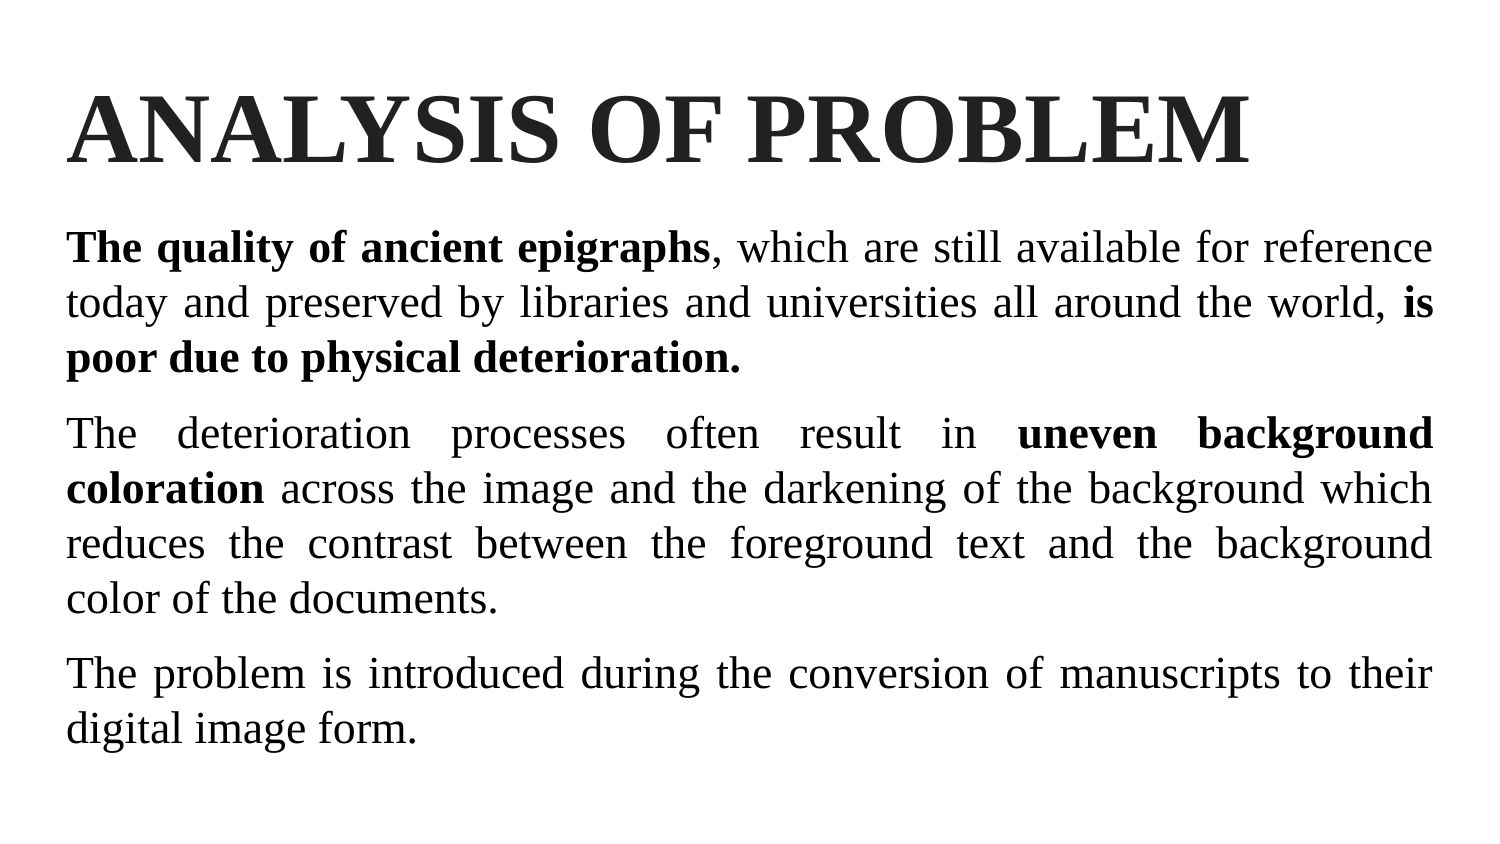

# ANALYSIS OF PROBLEM
The quality of ancient epigraphs, which are still available for reference today and preserved by libraries and universities all around the world, is poor due to physical deterioration.
The deterioration processes often result in uneven background coloration across the image and the darkening of the background which reduces the contrast between the foreground text and the background color of the documents.
The problem is introduced during the conversion of manuscripts to their digital image form.